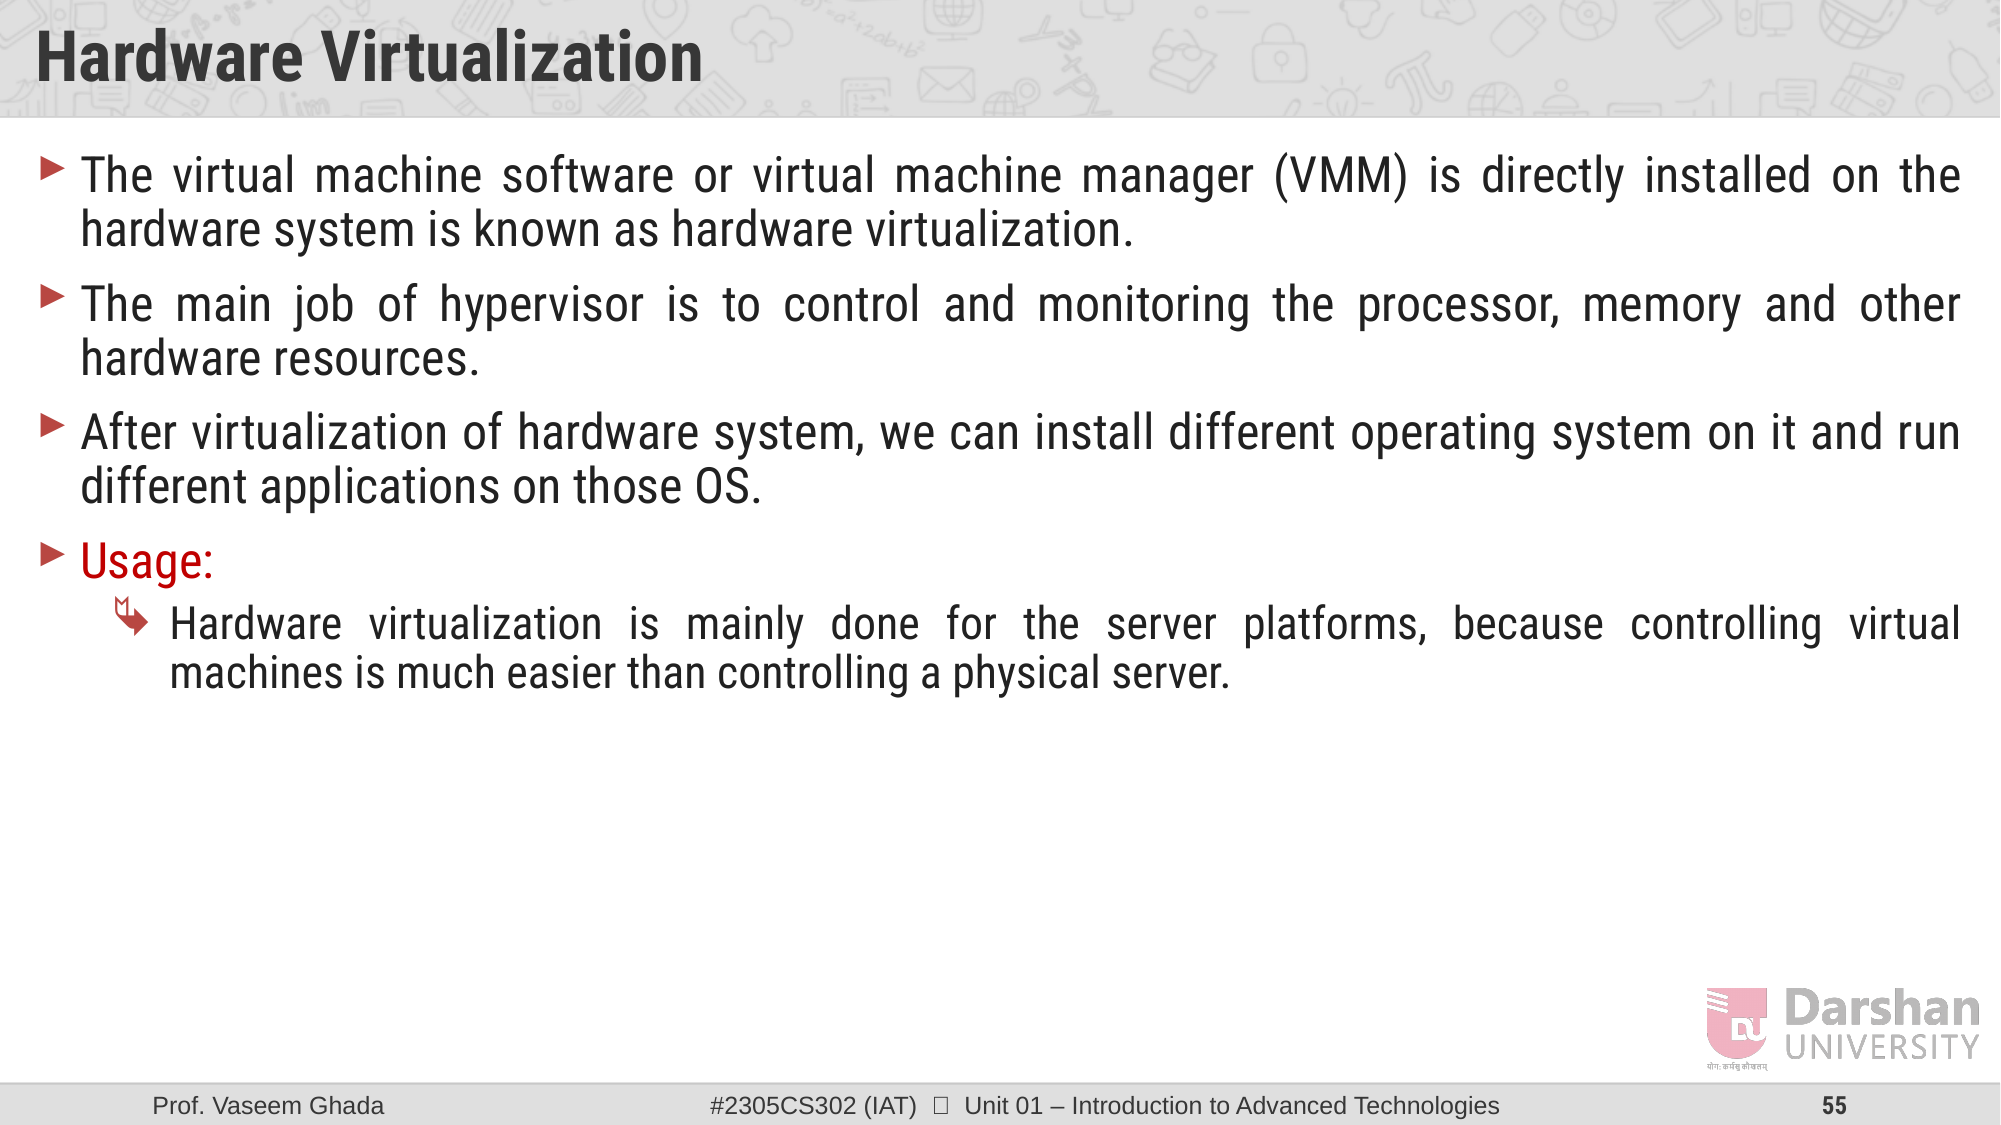

# Hardware Virtualization
The virtual machine software or virtual machine manager (VMM) is directly installed on the hardware system is known as hardware virtualization.
The main job of hypervisor is to control and monitoring the processor, memory and other hardware resources.
After virtualization of hardware system, we can install different operating system on it and run different applications on those OS.
Usage:
Hardware virtualization is mainly done for the server platforms, because controlling virtual machines is much easier than controlling a physical server.